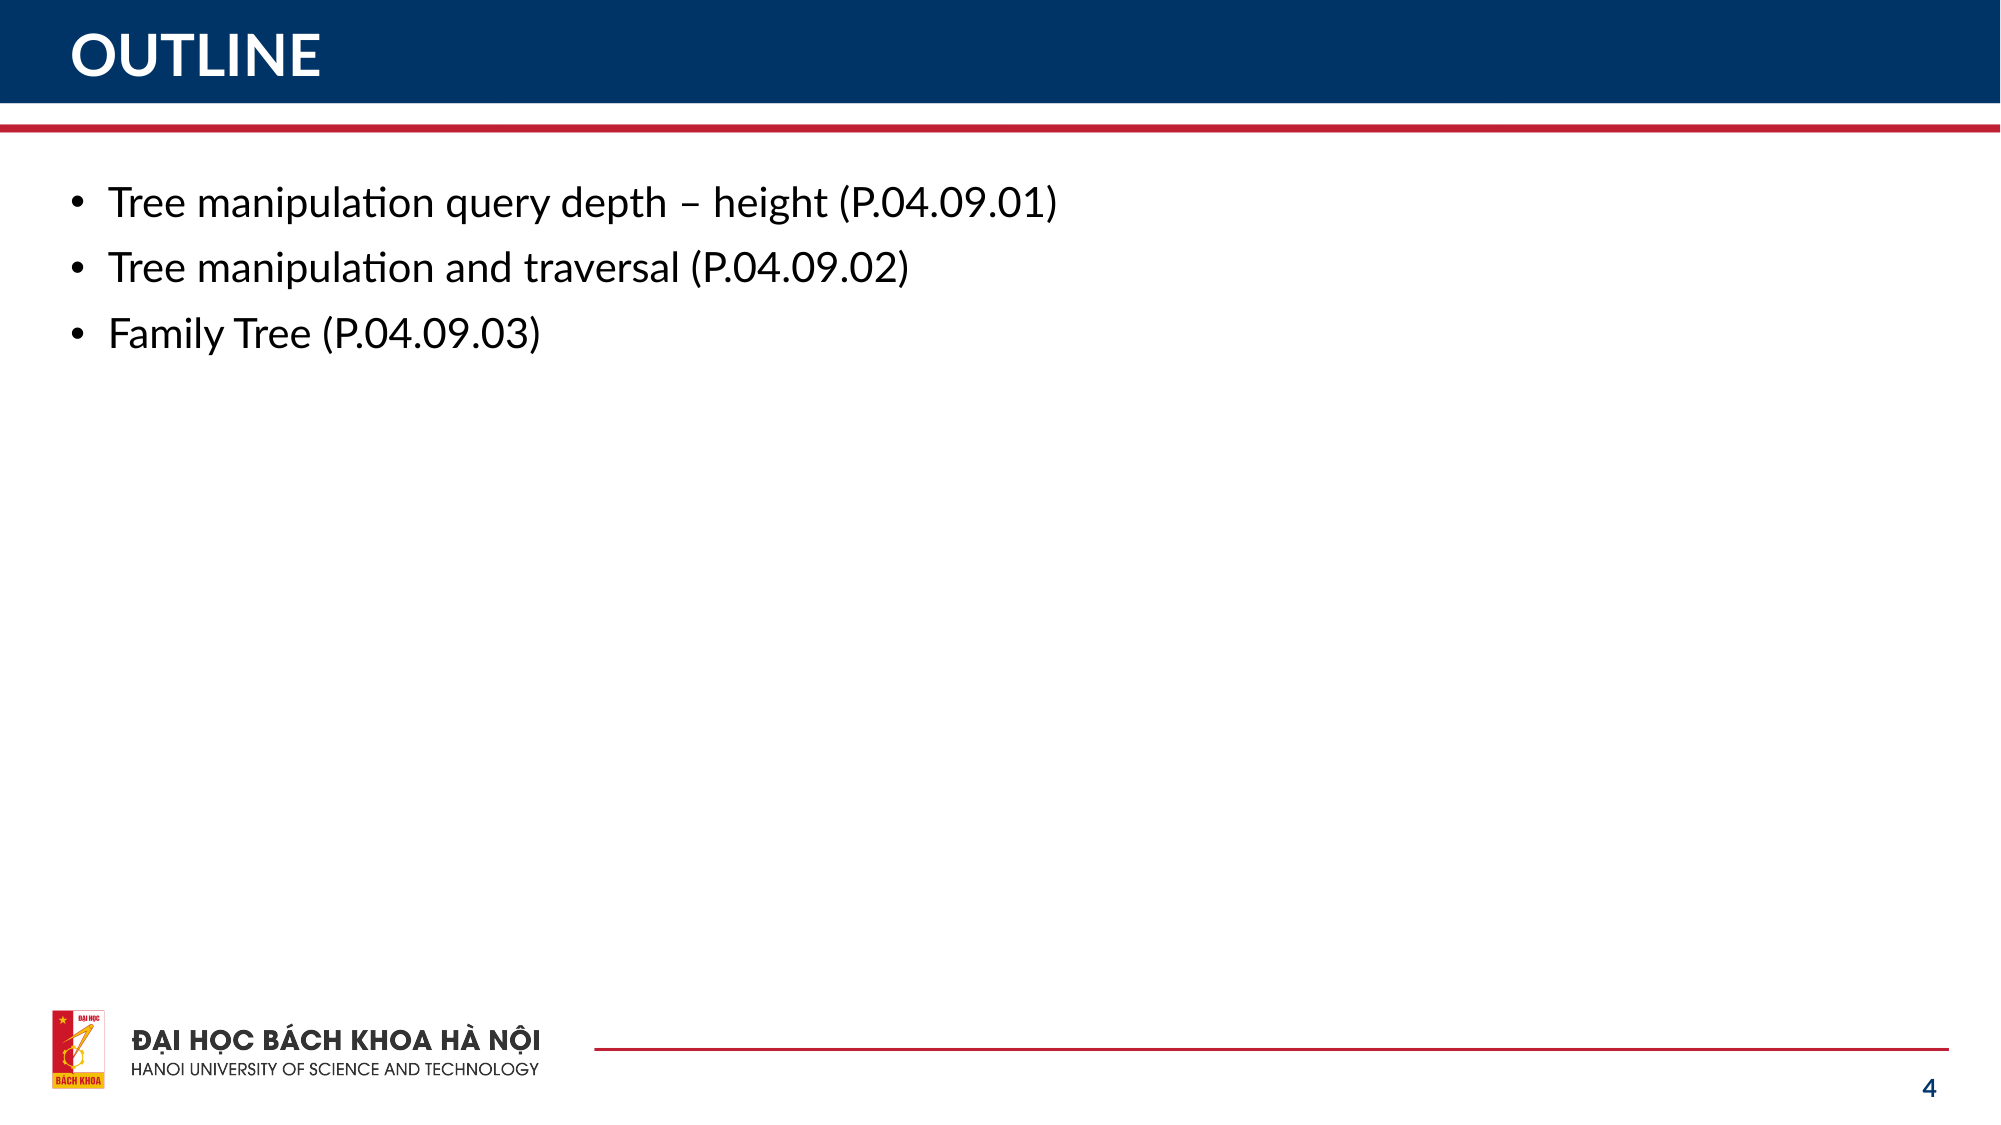

# OUTLINE
Tree manipulation query depth – height (P.04.09.01)
Tree manipulation and traversal (P.04.09.02)
Family Tree (P.04.09.03)

4